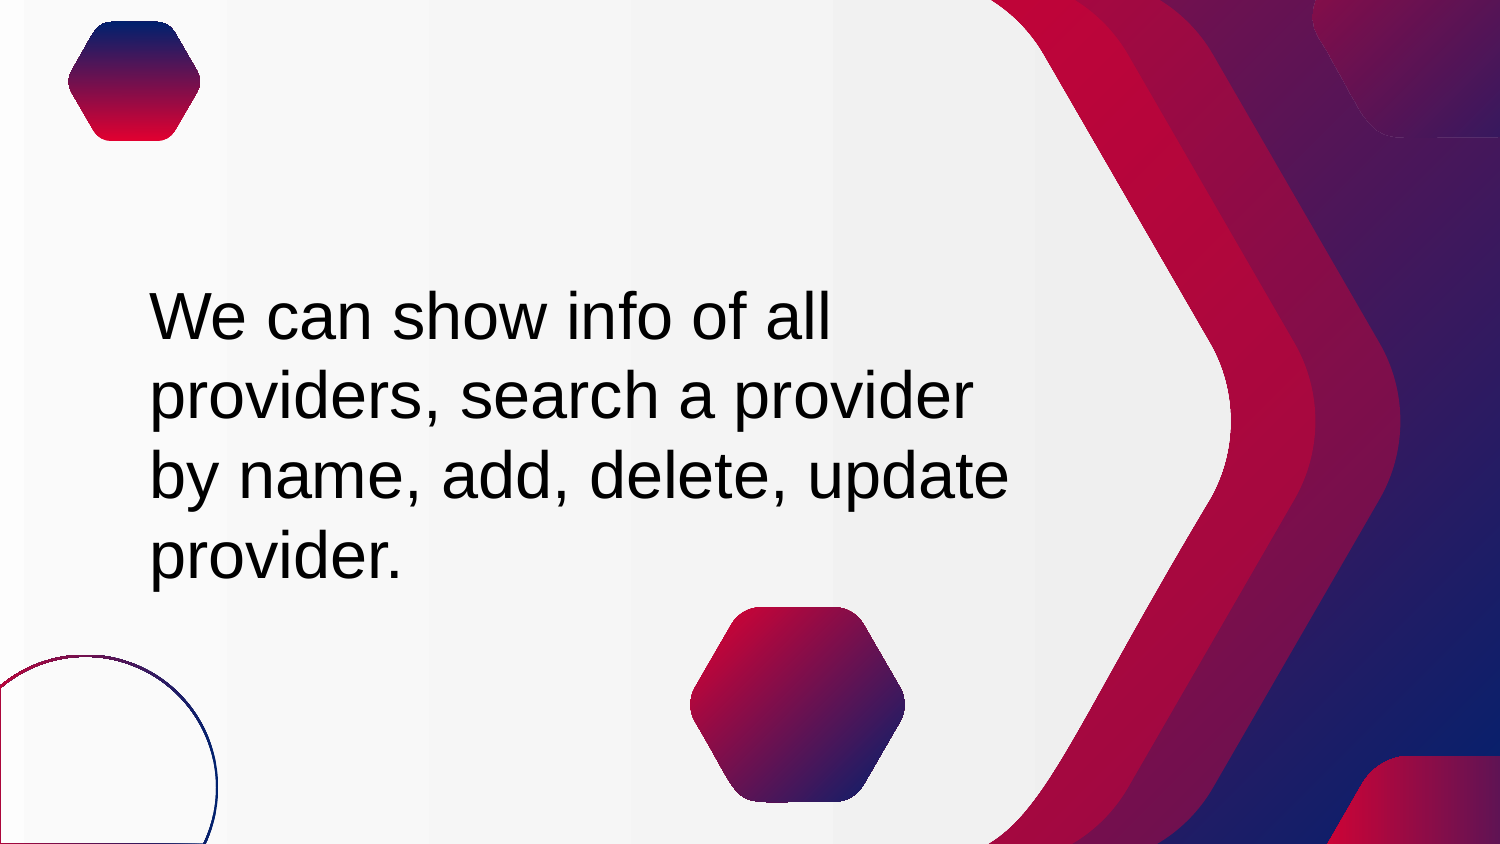

# We can show info of all providers, search a provider by name, add, delete, update provider.

29